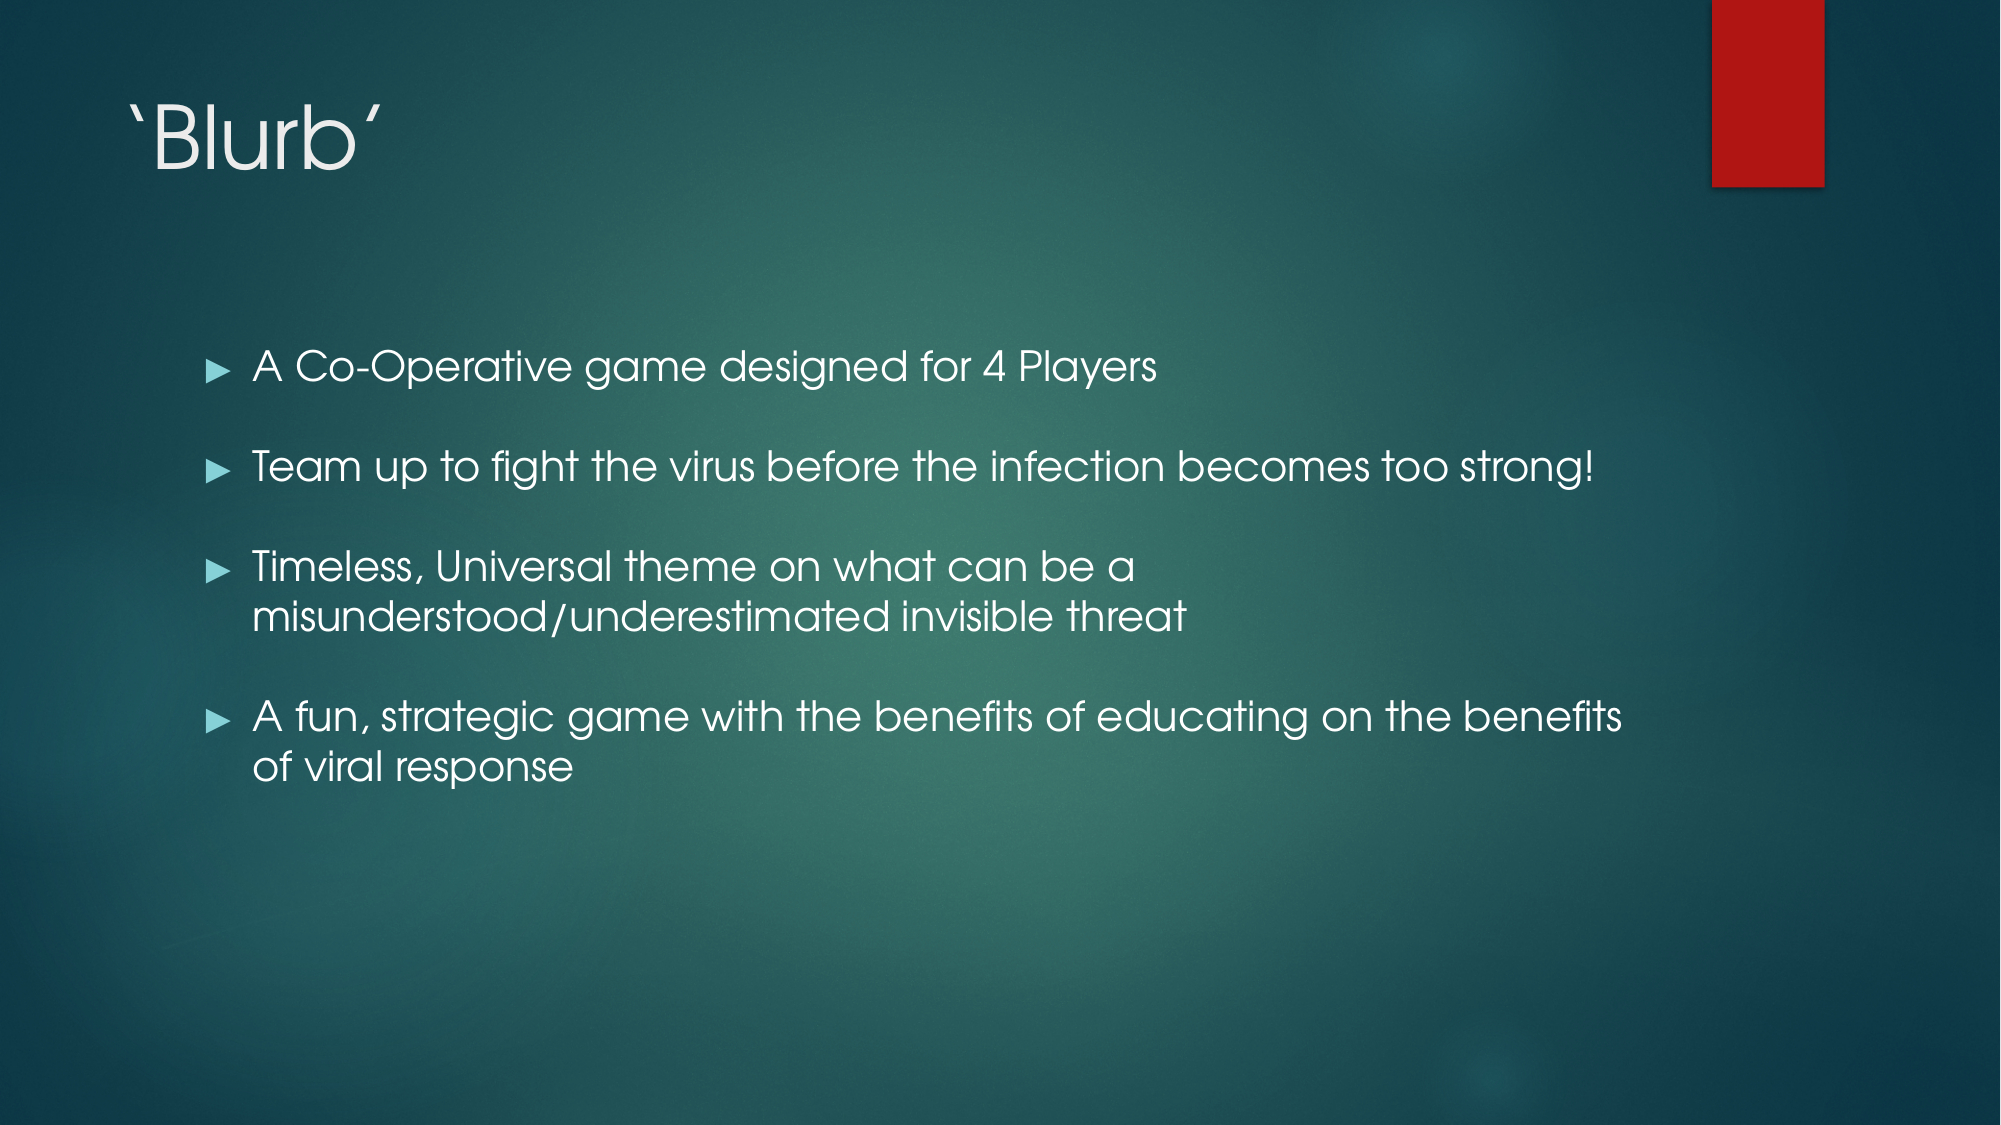

# ‘Blurb’
A Co-Operative game designed for 4 Players

Team up to fight the virus before the infection becomes too strong!

Timeless, Universal theme on what can be a misunderstood/underestimated invisible threat

A fun, strategic game with the benefits of educating on the benefits of viral response